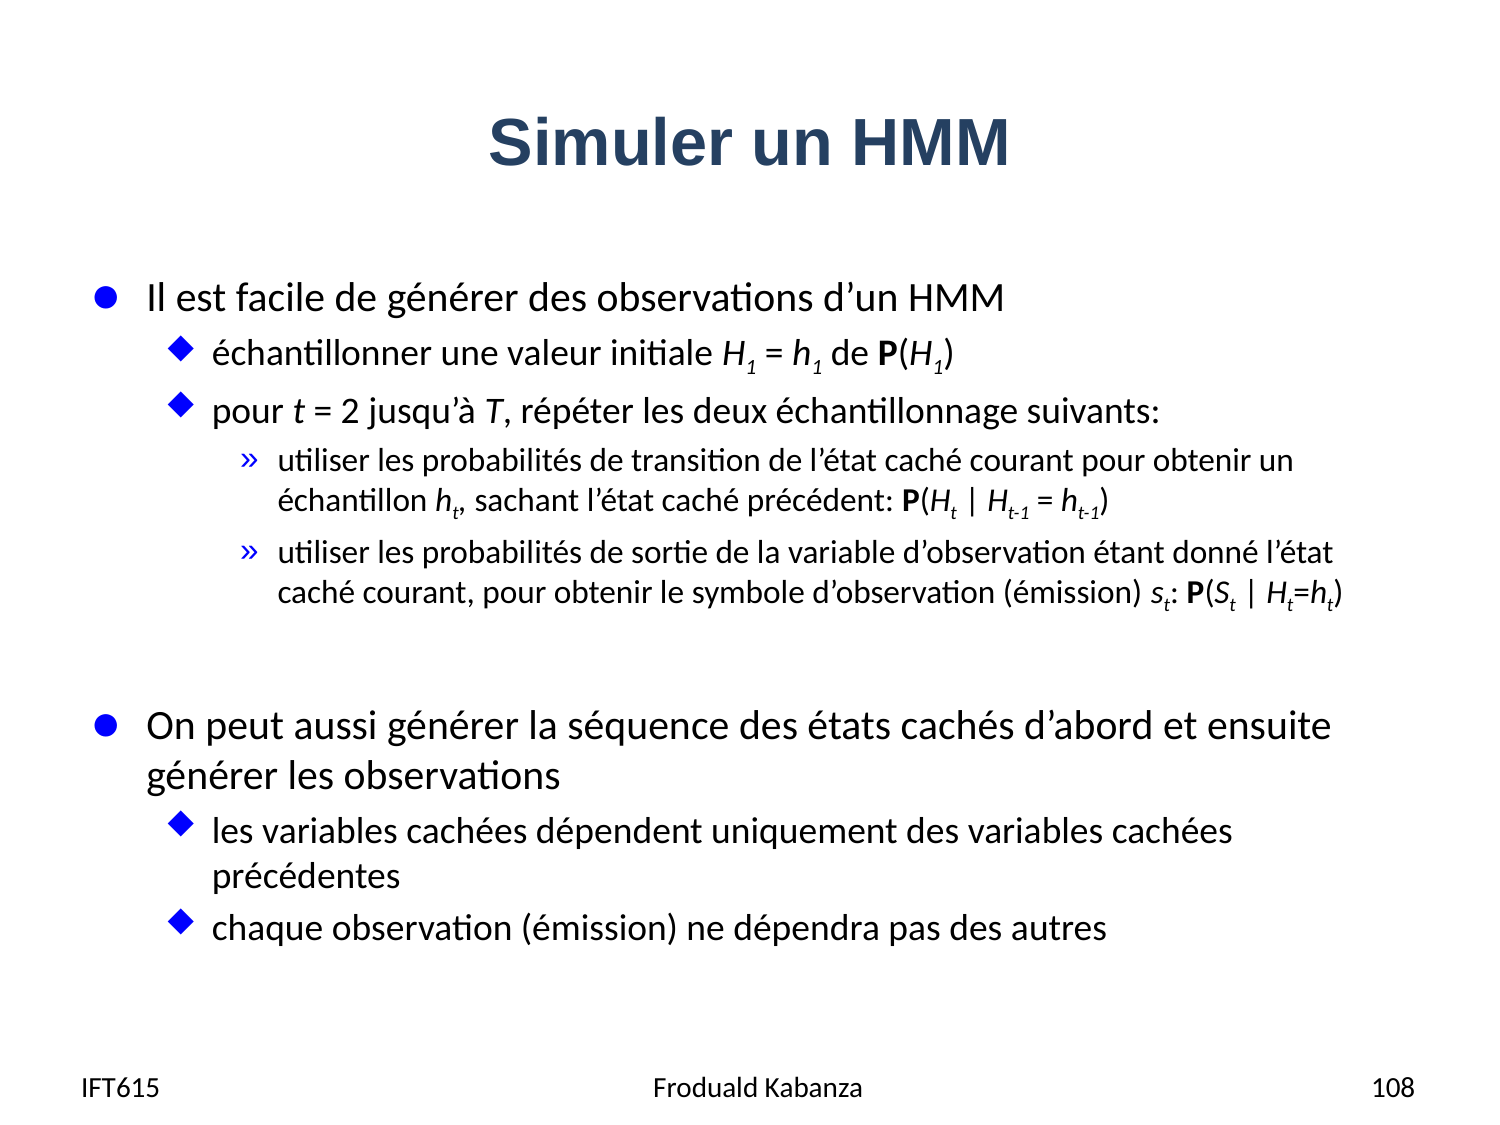

# Simuler un HMM
Il est facile de générer des observations d’un HMM
échantillonner une valeur initiale H1 = h1 de P(H1)
pour t = 2 jusqu’à T, répéter les deux échantillonnage suivants:
utiliser les probabilités de transition de l’état caché courant pour obtenir un échantillon ht, sachant l’état caché précédent: P(Ht | Ht-1 = ht-1)
utiliser les probabilités de sortie de la variable d’observation étant donné l’état caché courant, pour obtenir le symbole d’observation (émission) st: P(St | Ht=ht)

On peut aussi générer la séquence des états cachés d’abord et ensuite générer les observations
les variables cachées dépendent uniquement des variables cachées précédentes
chaque observation (émission) ne dépendra pas des autres
IFT615
Froduald Kabanza
108